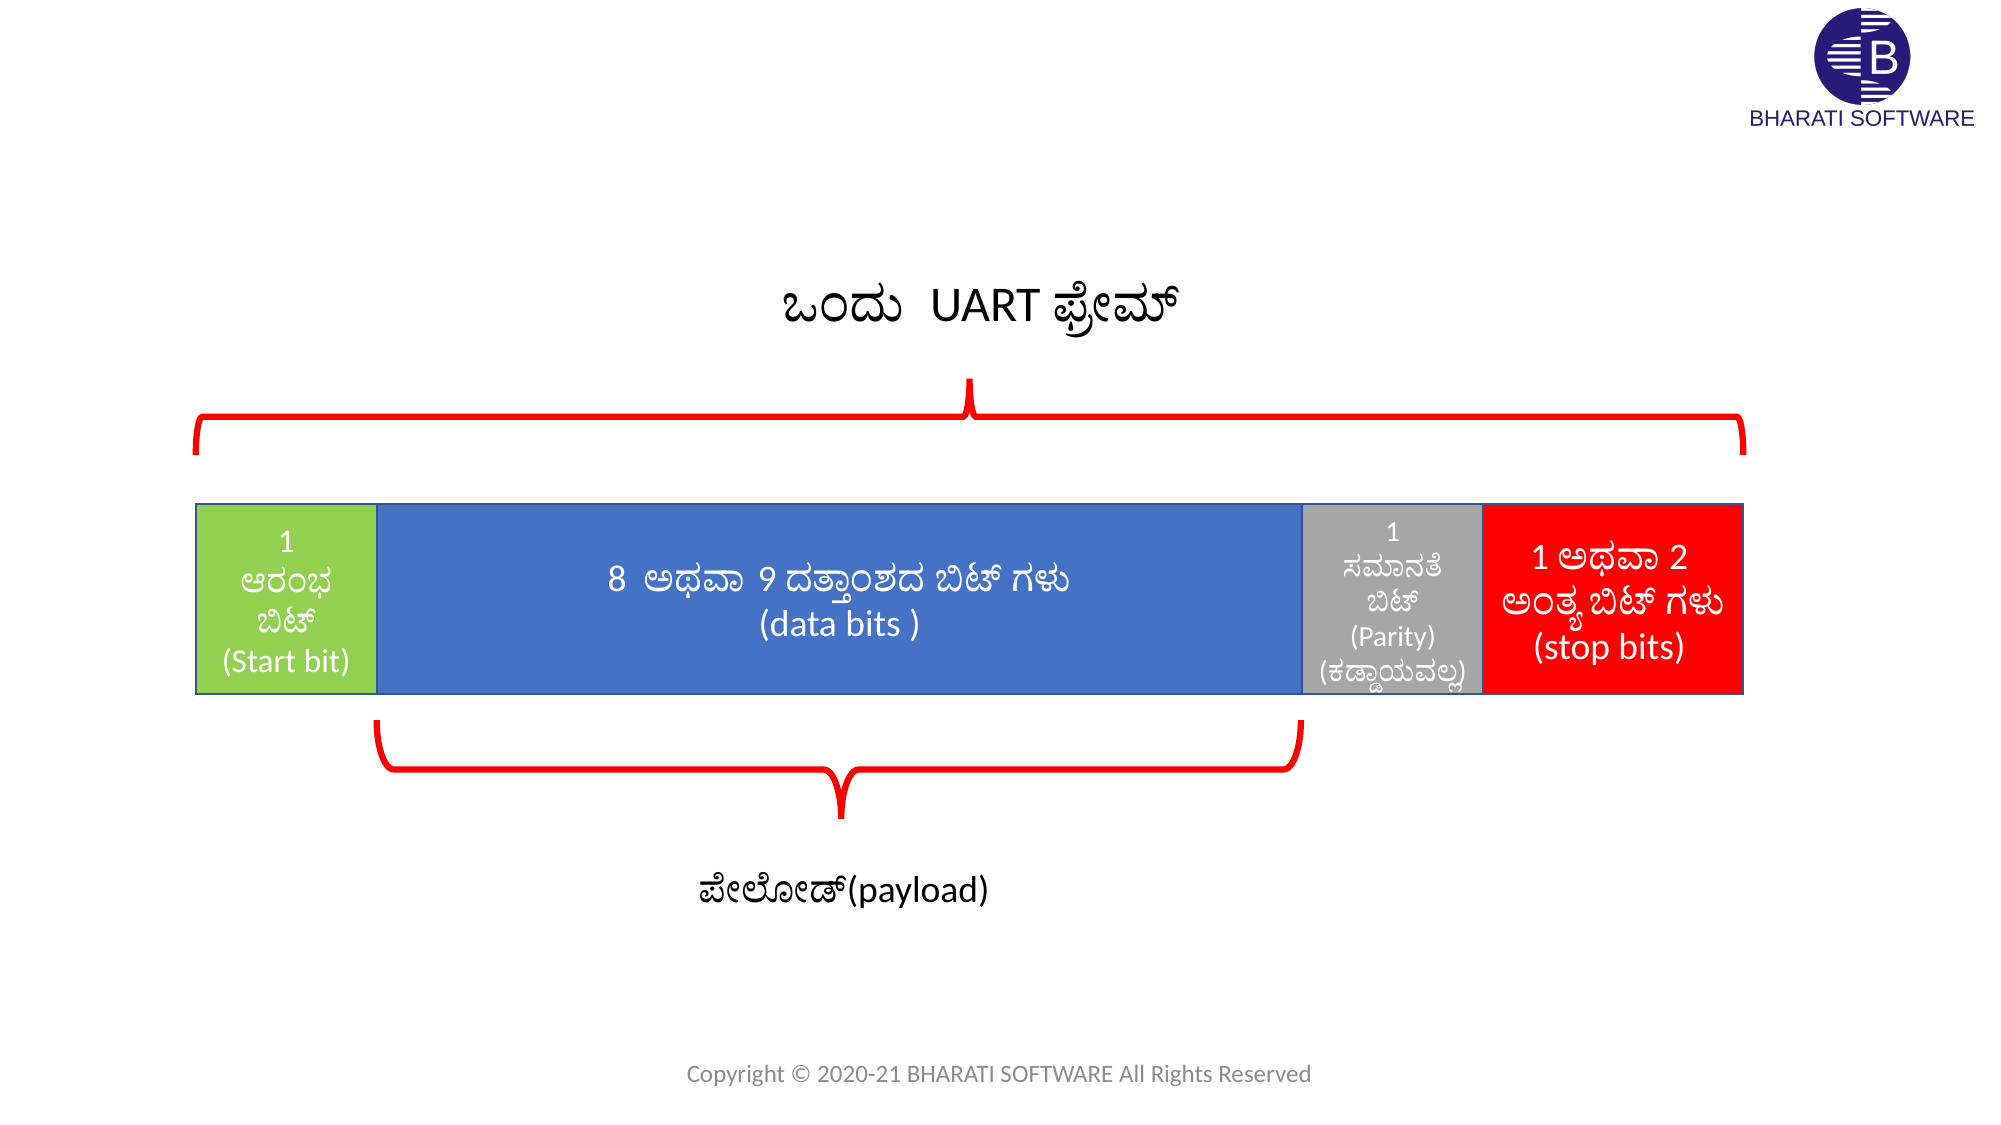

ಒಂದು  UART ಫ್ರೇಮ್

1
ಸಮಾನತೆ ಬಿಟ್
(Parity) (ಕಡ್ಡಾಯವಲ್ಲ)
1 ಅಥವಾ 2
ಅಂತ್ಯ ಬಿಟ್ ಗಳು
(stop bits)
8  ಅಥವಾ 	9 ದತ್ತಾಂಶದ ಬಿಟ್ ಗಳು
(data bits )
1
ಆರಂಭ ಬಿಟ್
(Start bit)
ಪೇಲೋಡ್(payload)
Copyright © 2020-21 BHARATI SOFTWARE All Rights Reserved